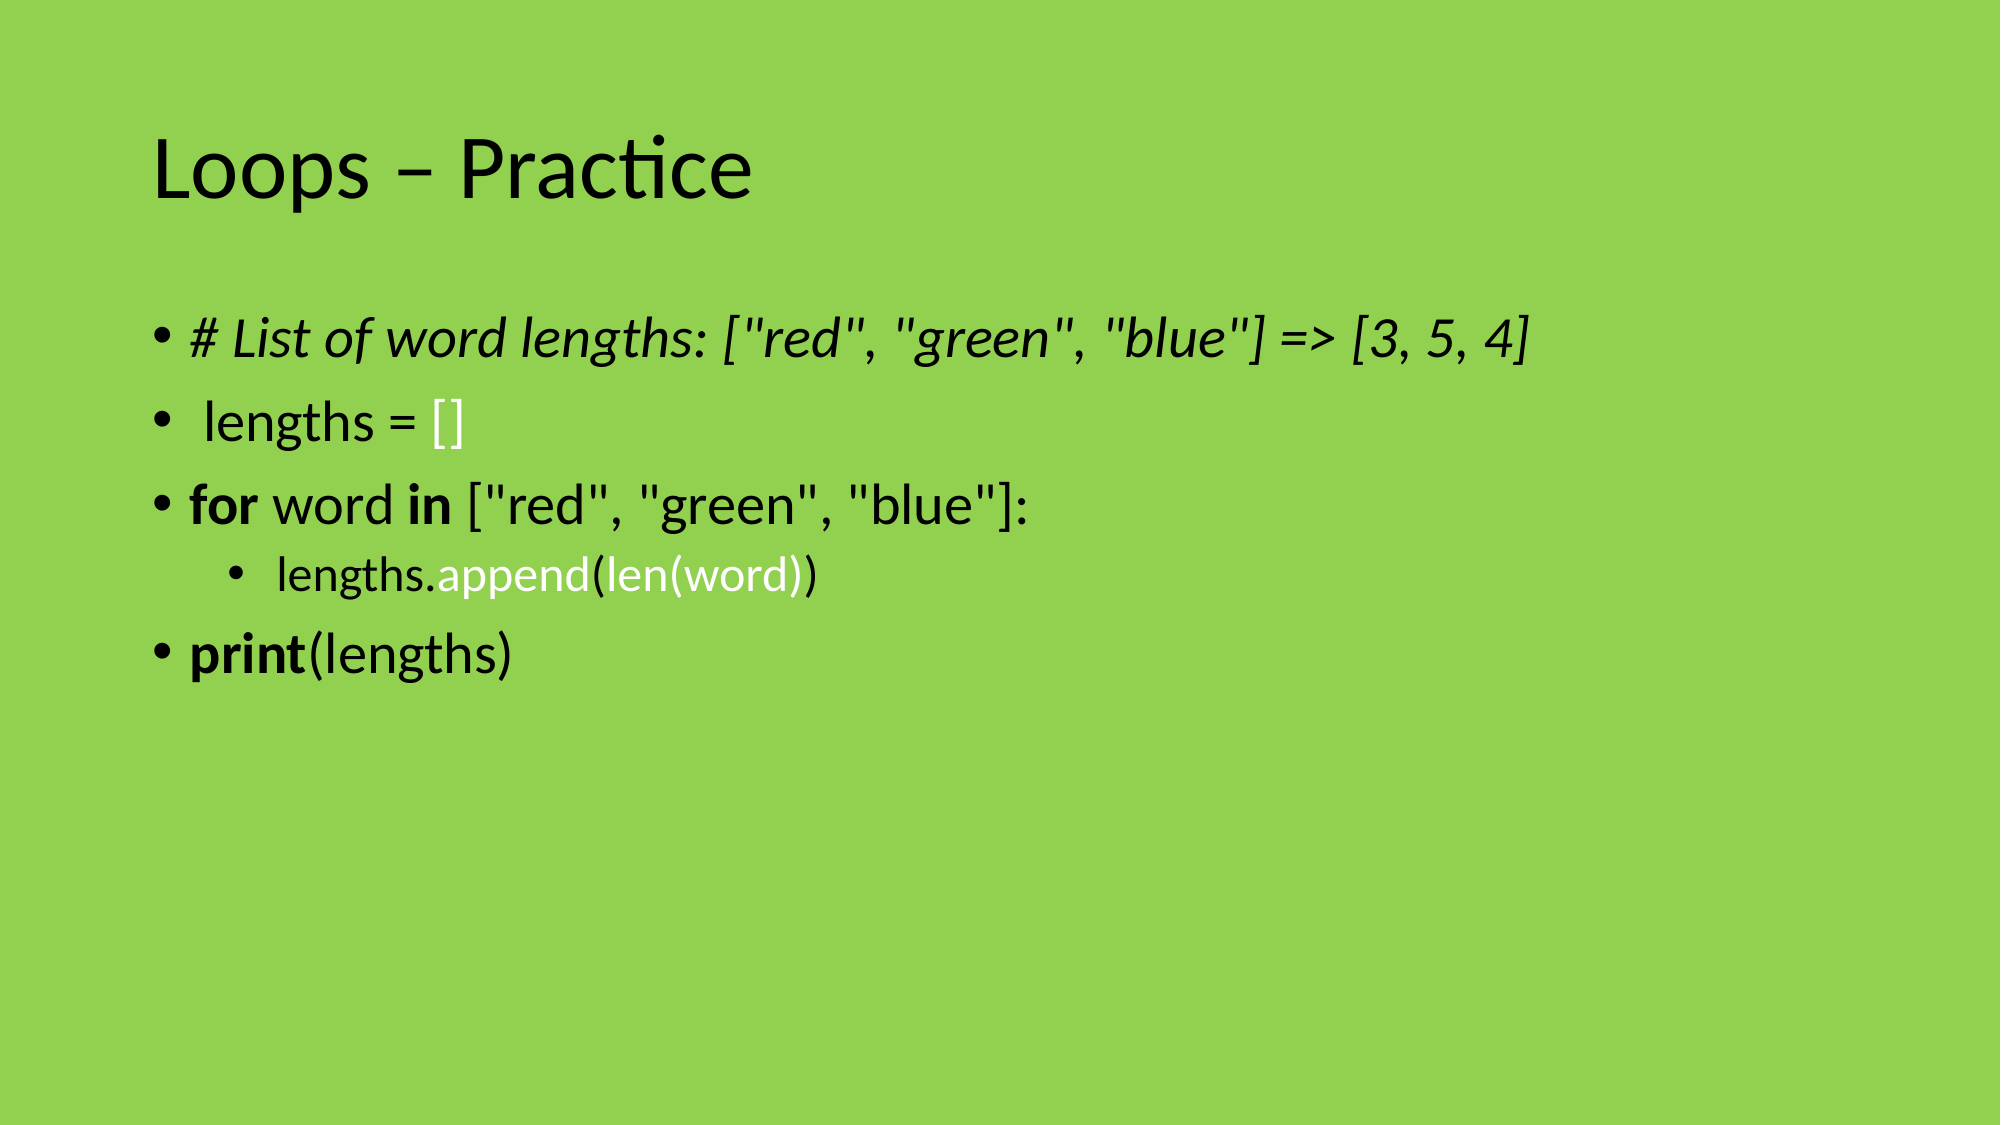

# Loops – Practice
# List of word lengths: ["red", "green", "blue"] => [3, 5, 4]
 lengths = []
for word in ["red", "green", "blue"]:
 lengths.append(len(word))
print(lengths)